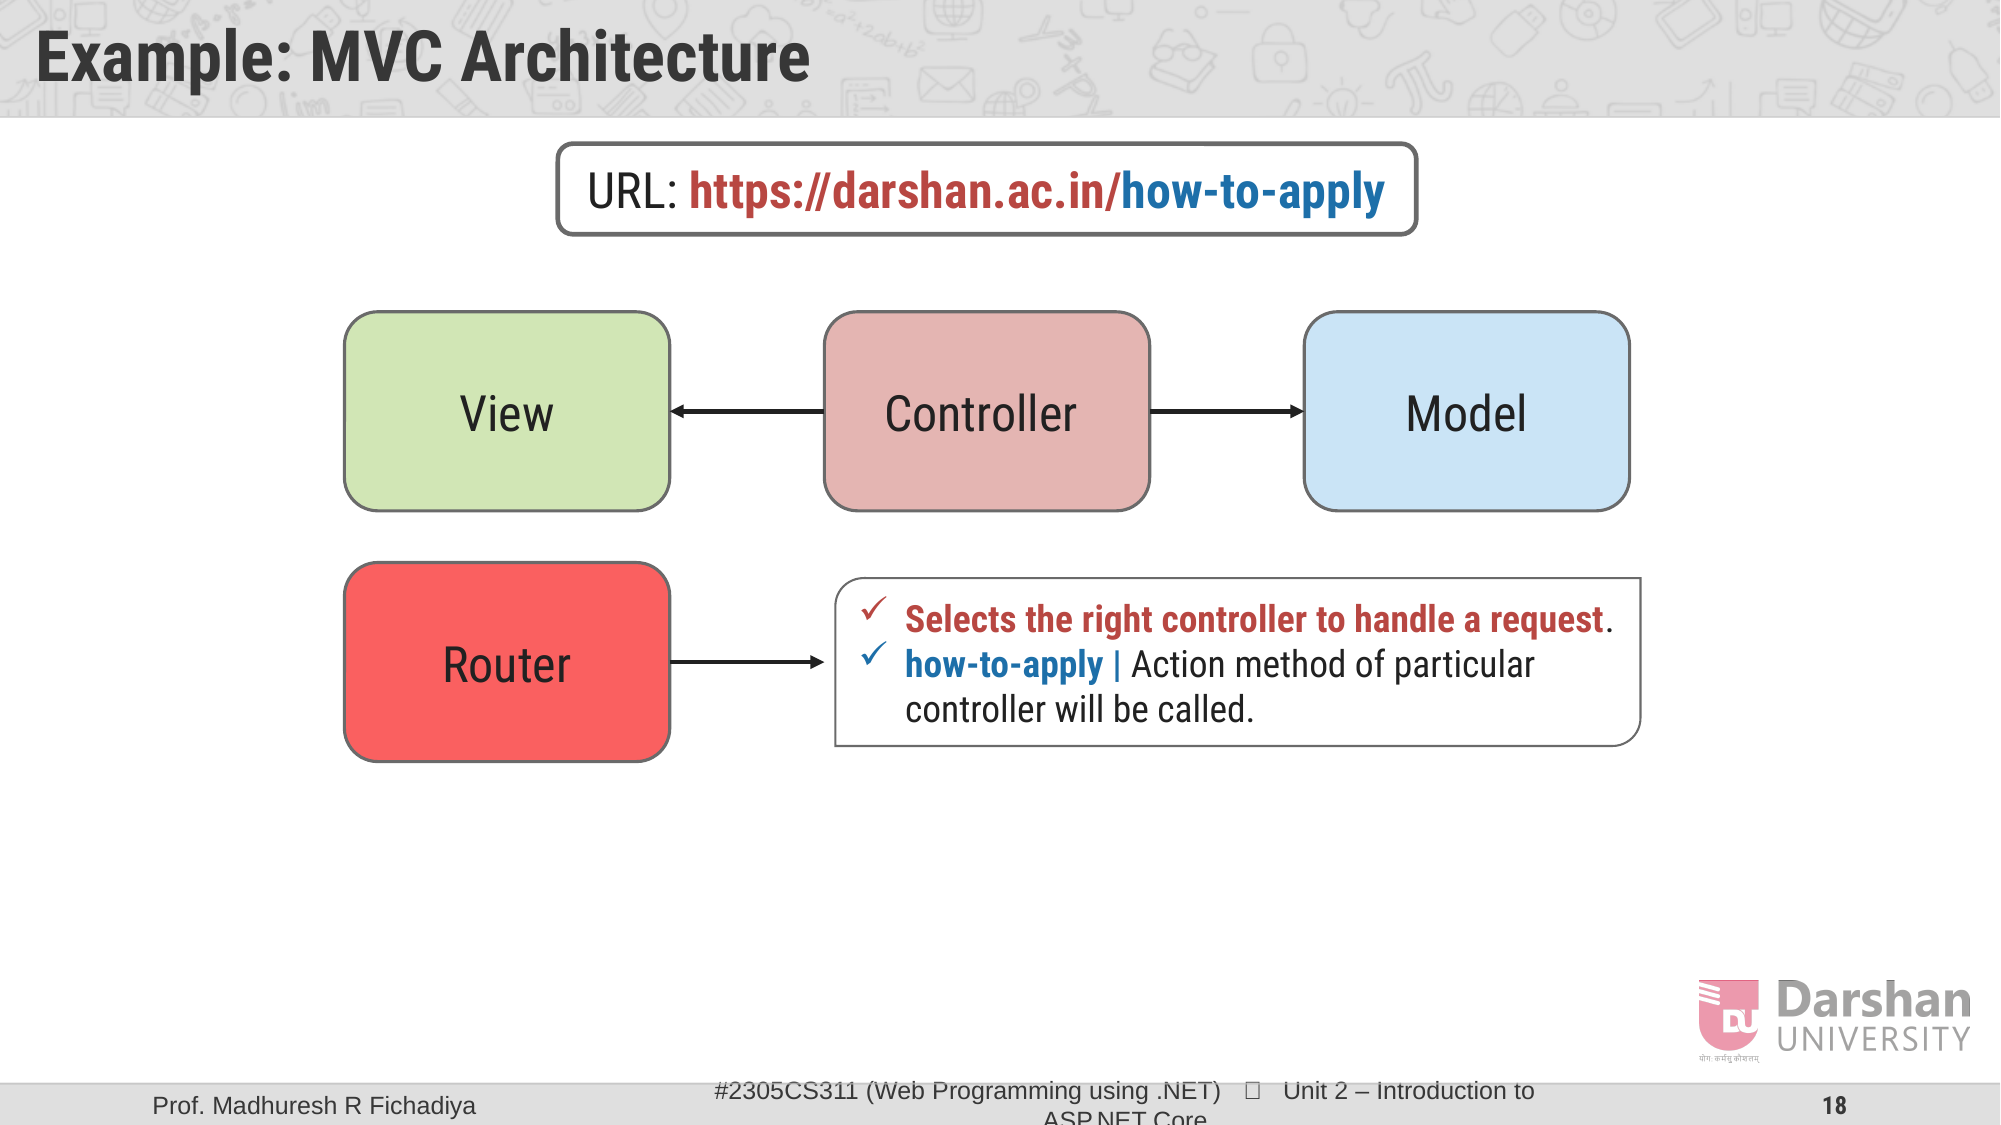

# Example: MVC Architecture
URL: https://darshan.ac.in/how-to-apply
View
Controller
Model
Router
Selects the right controller to handle a request.
how-to-apply | Action method of particular controller will be called.